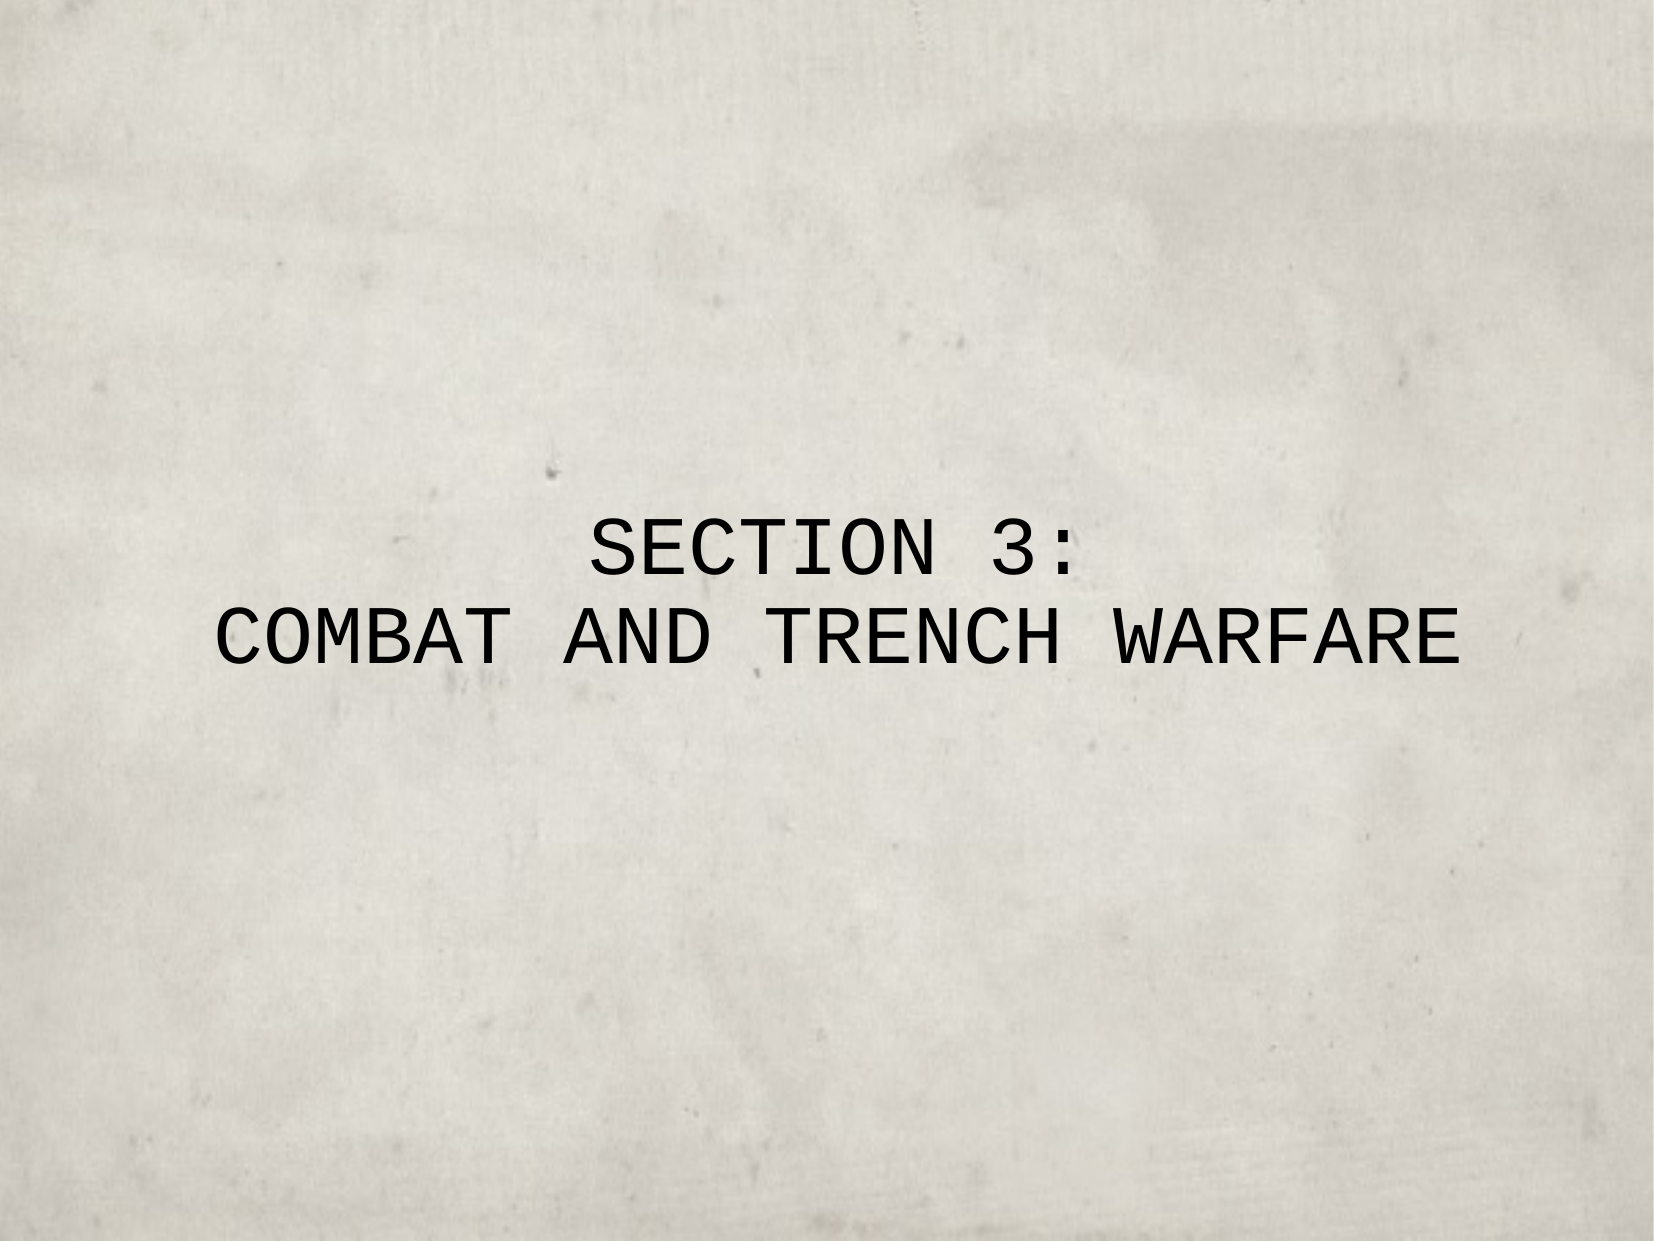

# SECTION 3: COMBAT AND TRENCH WARFARE